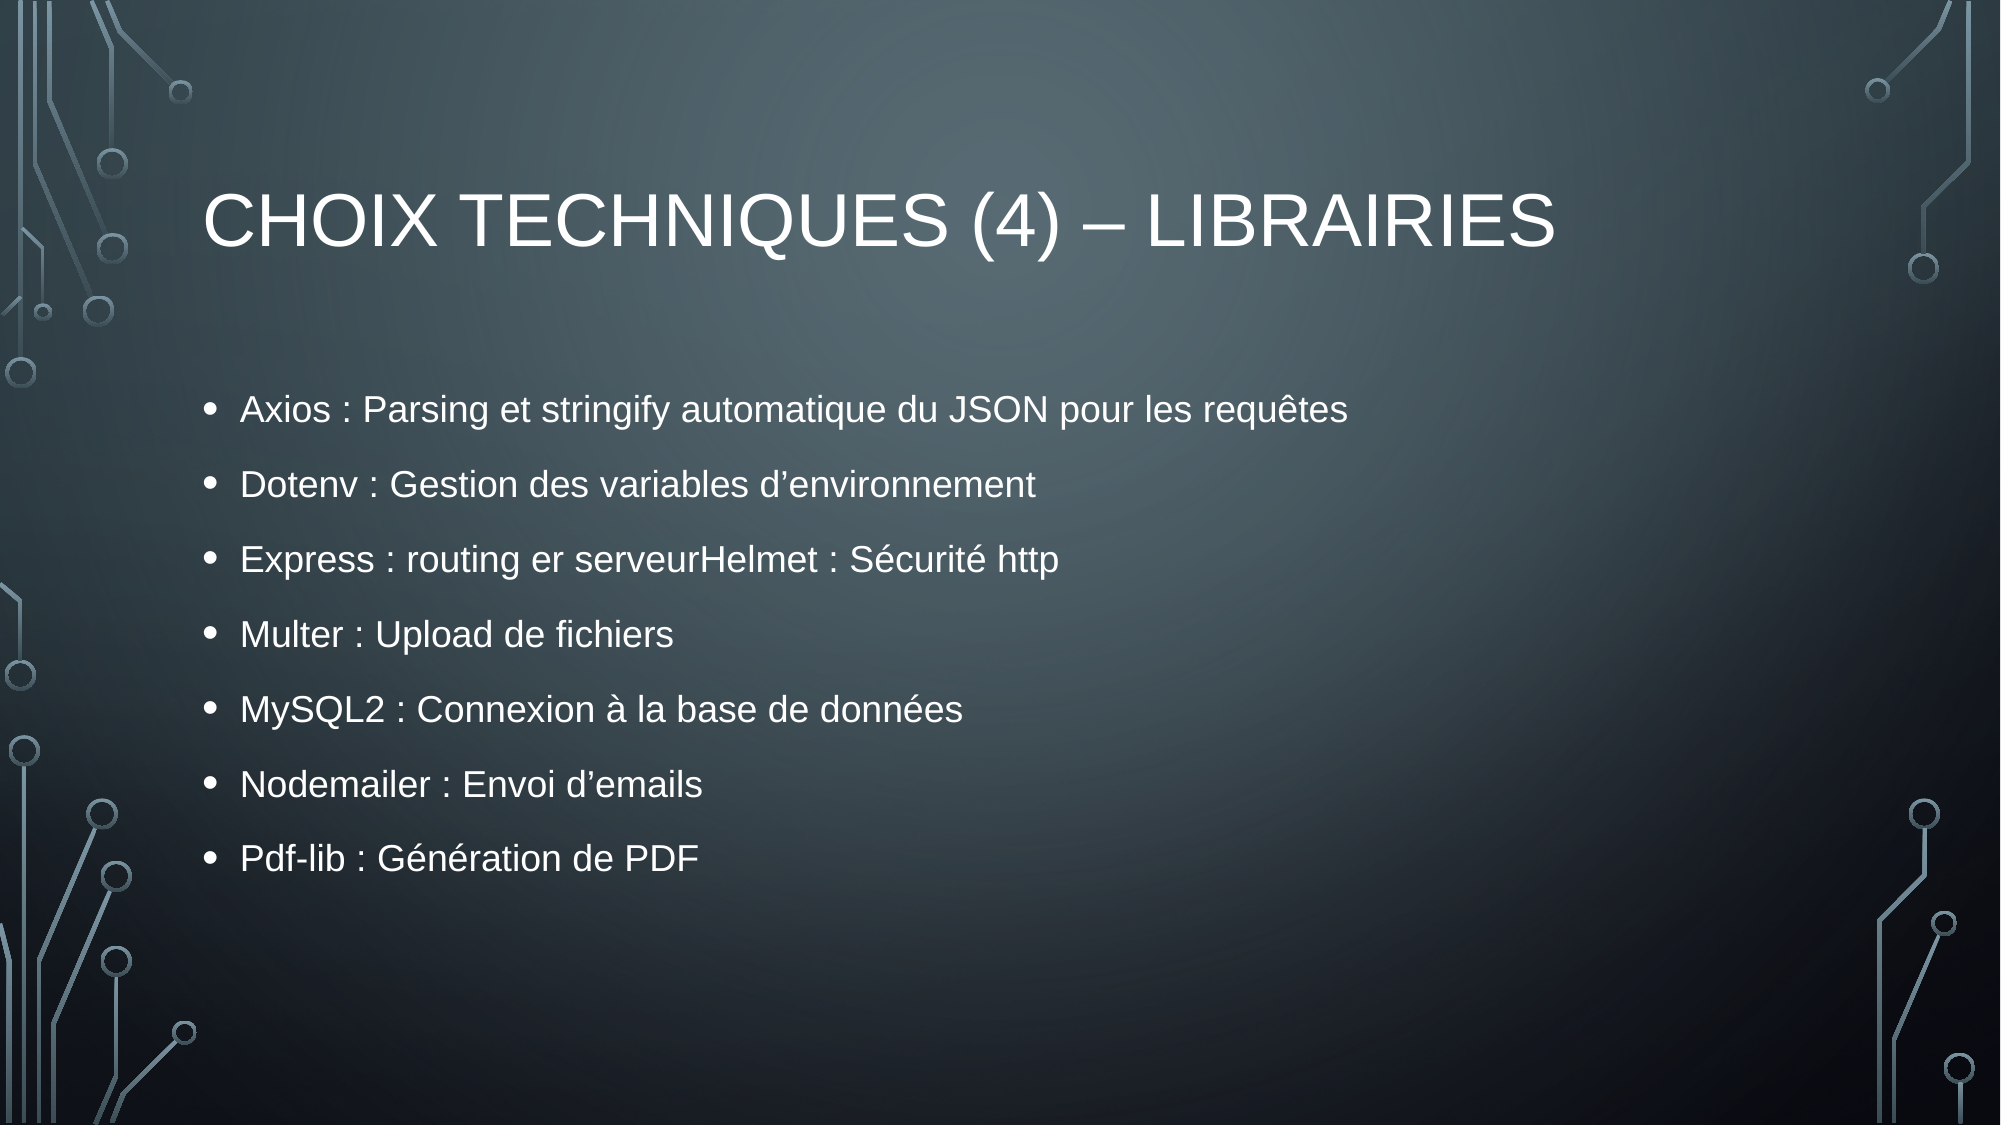

# CHOIX TECHNIQUES (4) – LIBRAIRIES
Axios : Parsing et stringify automatique du JSON pour les requêtes
Dotenv : Gestion des variables d’environnement
Express : routing er serveurHelmet : Sécurité http
Multer : Upload de fichiers
MySQL2 : Connexion à la base de données
Nodemailer : Envoi d’emails
Pdf-lib : Génération de PDF